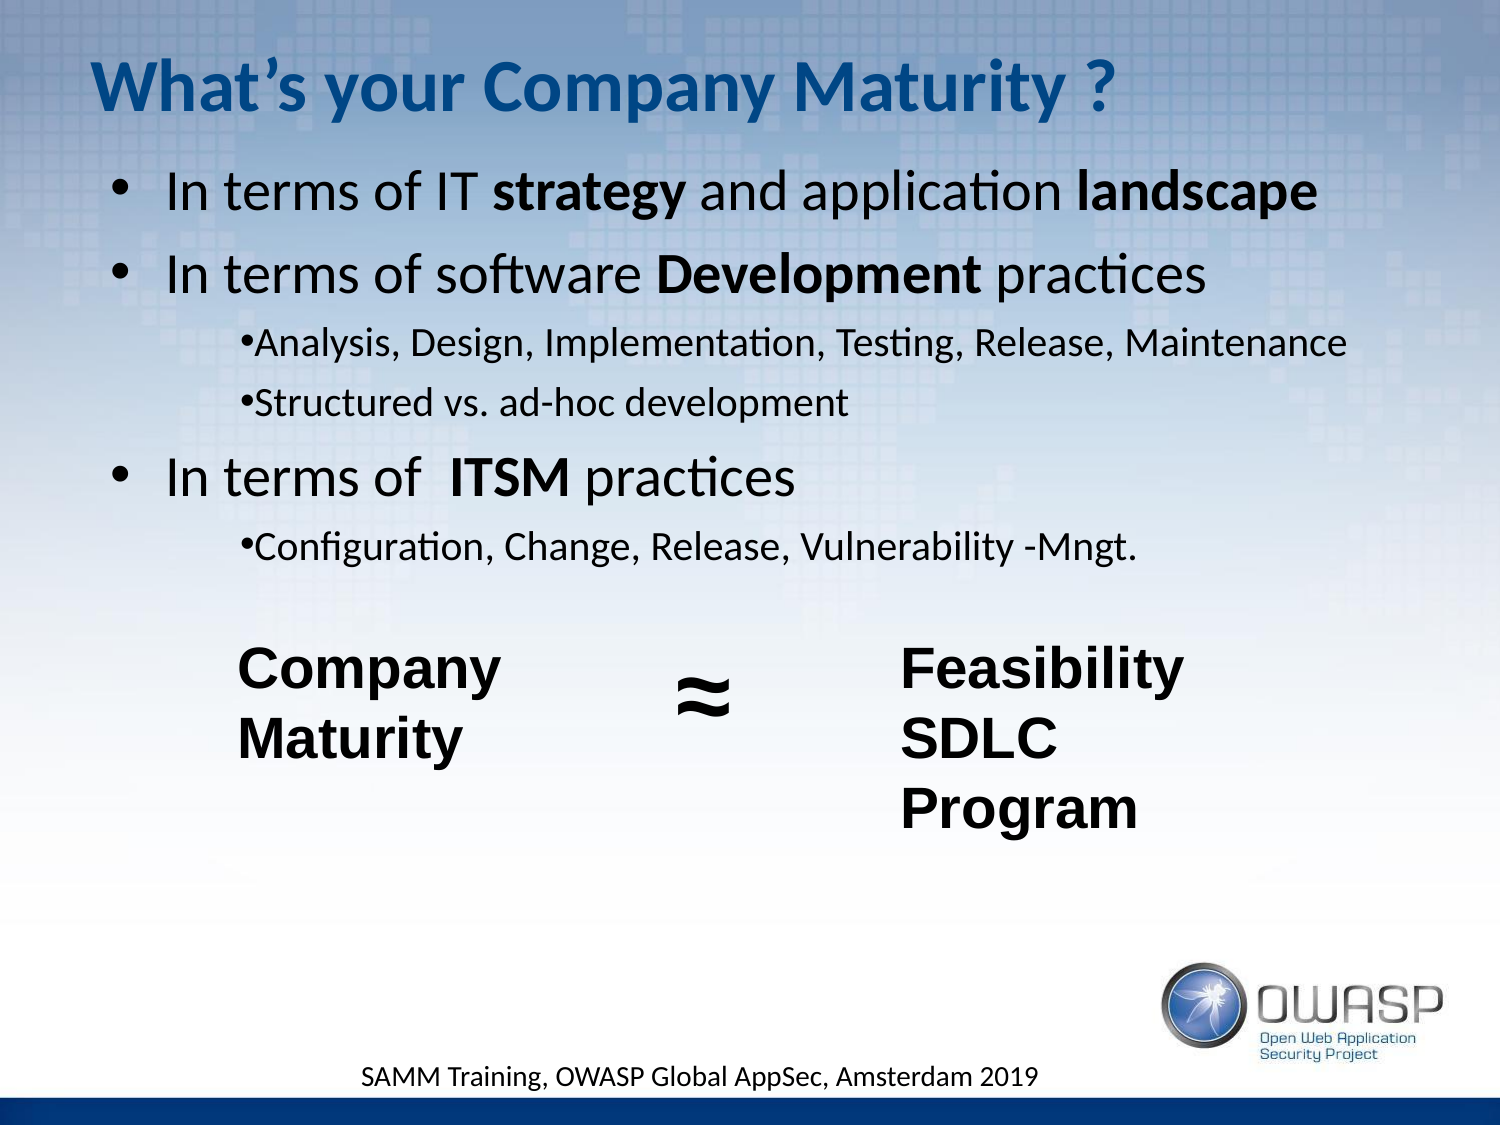

# What’s your Company Maturity ?
In terms of IT strategy and application landscape
In terms of software Development practices
Analysis, Design, Implementation, Testing, Release, Maintenance
Structured vs. ad-hoc development
In terms of  ITSM practices
Configuration, Change, Release, Vulnerability -Mngt.

Company
Maturity
≈
Feasibility
SDLC
Program
SAMM Training, OWASP Global AppSec, Amsterdam 2019